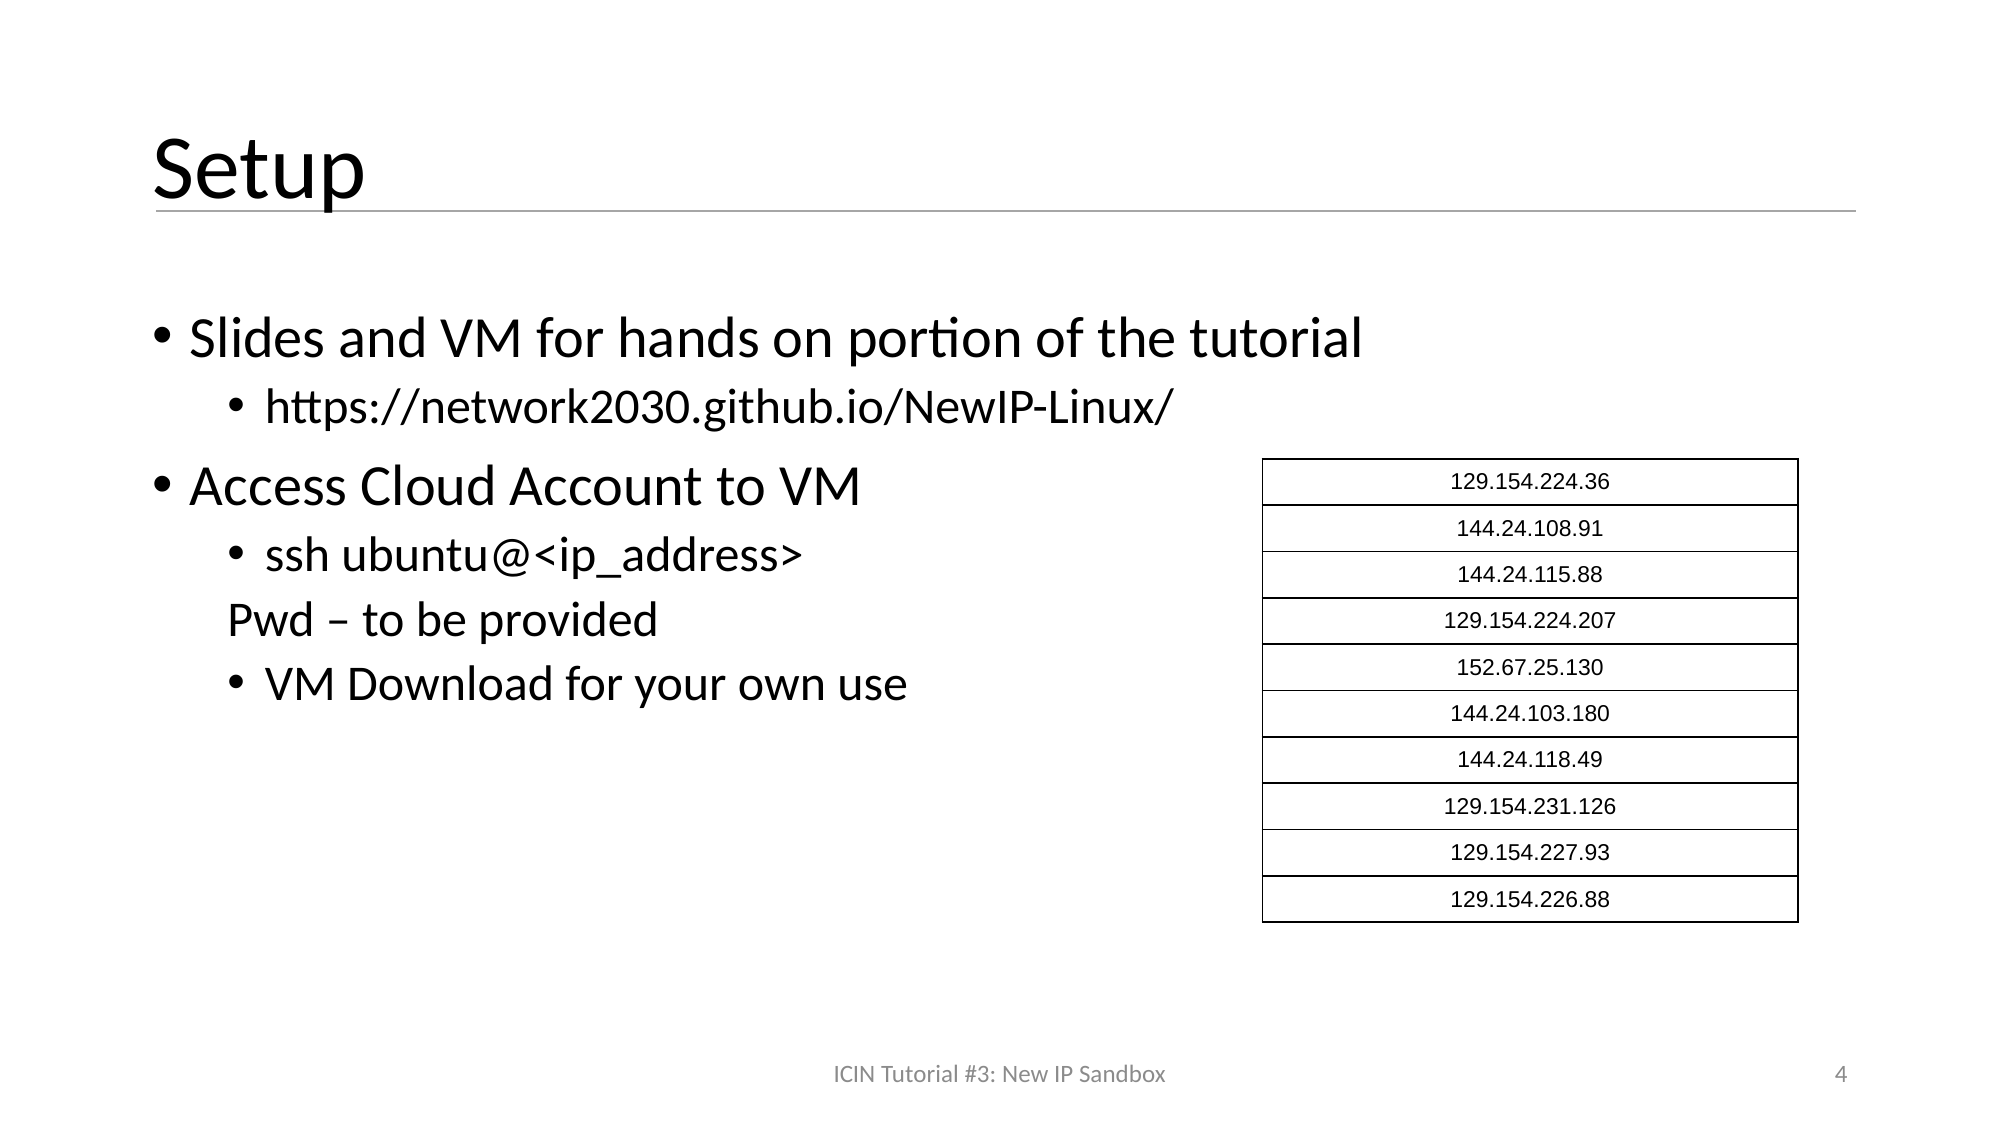

# Setup
Slides and VM for hands on portion of the tutorial
https://network2030.github.io/NewIP-Linux/
Access Cloud Account to VM
ssh ubuntu@<ip_address>
Pwd – to be provided
VM Download for your own use

| 129.154.224.36 |
| --- |
| 144.24.108.91 |
| 144.24.115.88 |
| 129.154.224.207 |
| 152.67.25.130 |
| 144.24.103.180 |
| 144.24.118.49 |
| 129.154.231.126 |
| 129.154.227.93 |
| 129.154.226.88 |
ICIN Tutorial #3: New IP Sandbox
4